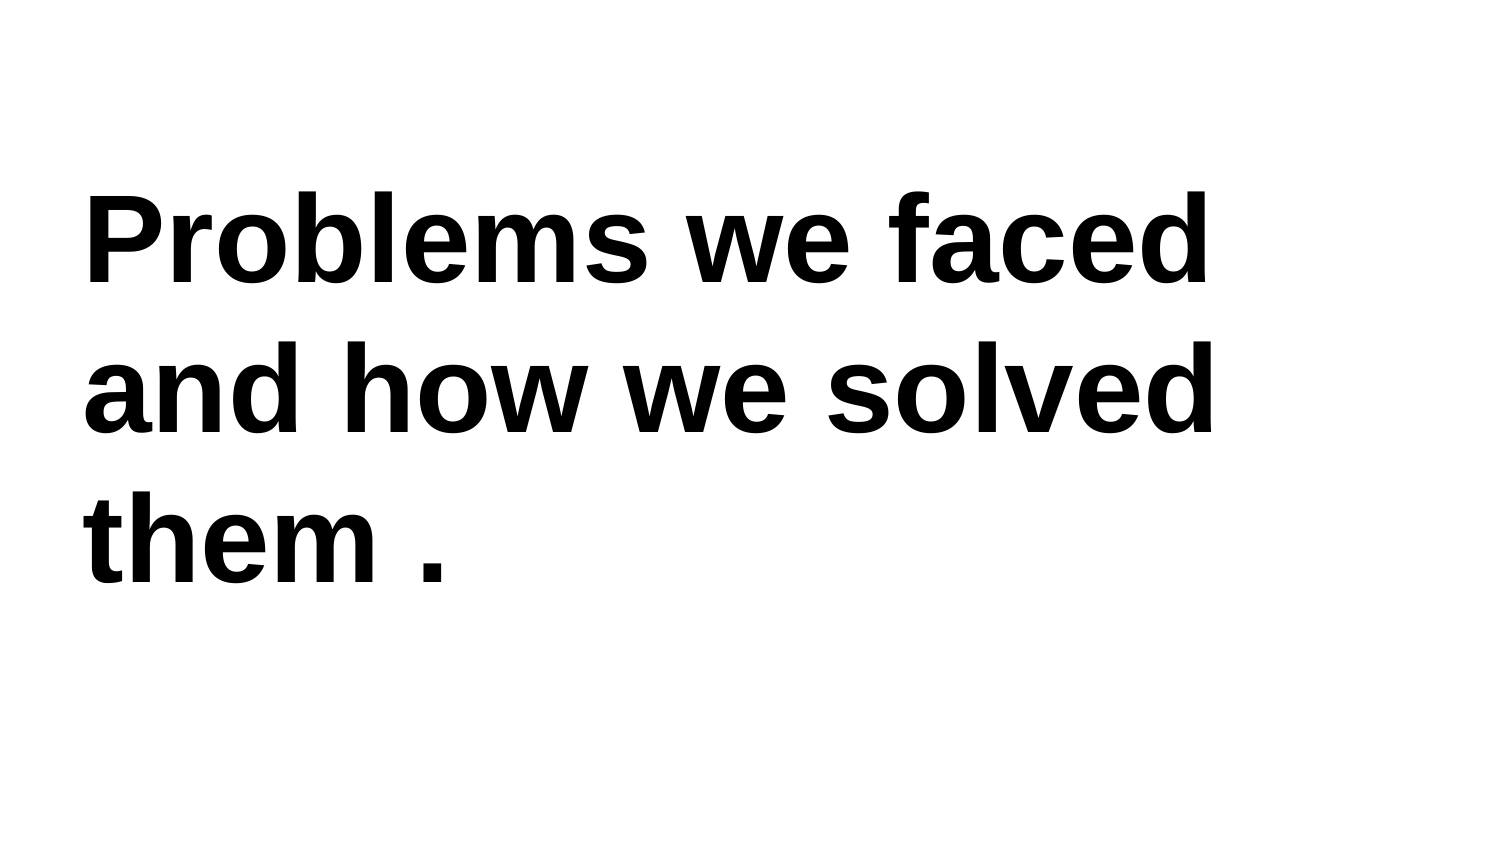

Problems we faced and how we solved them .